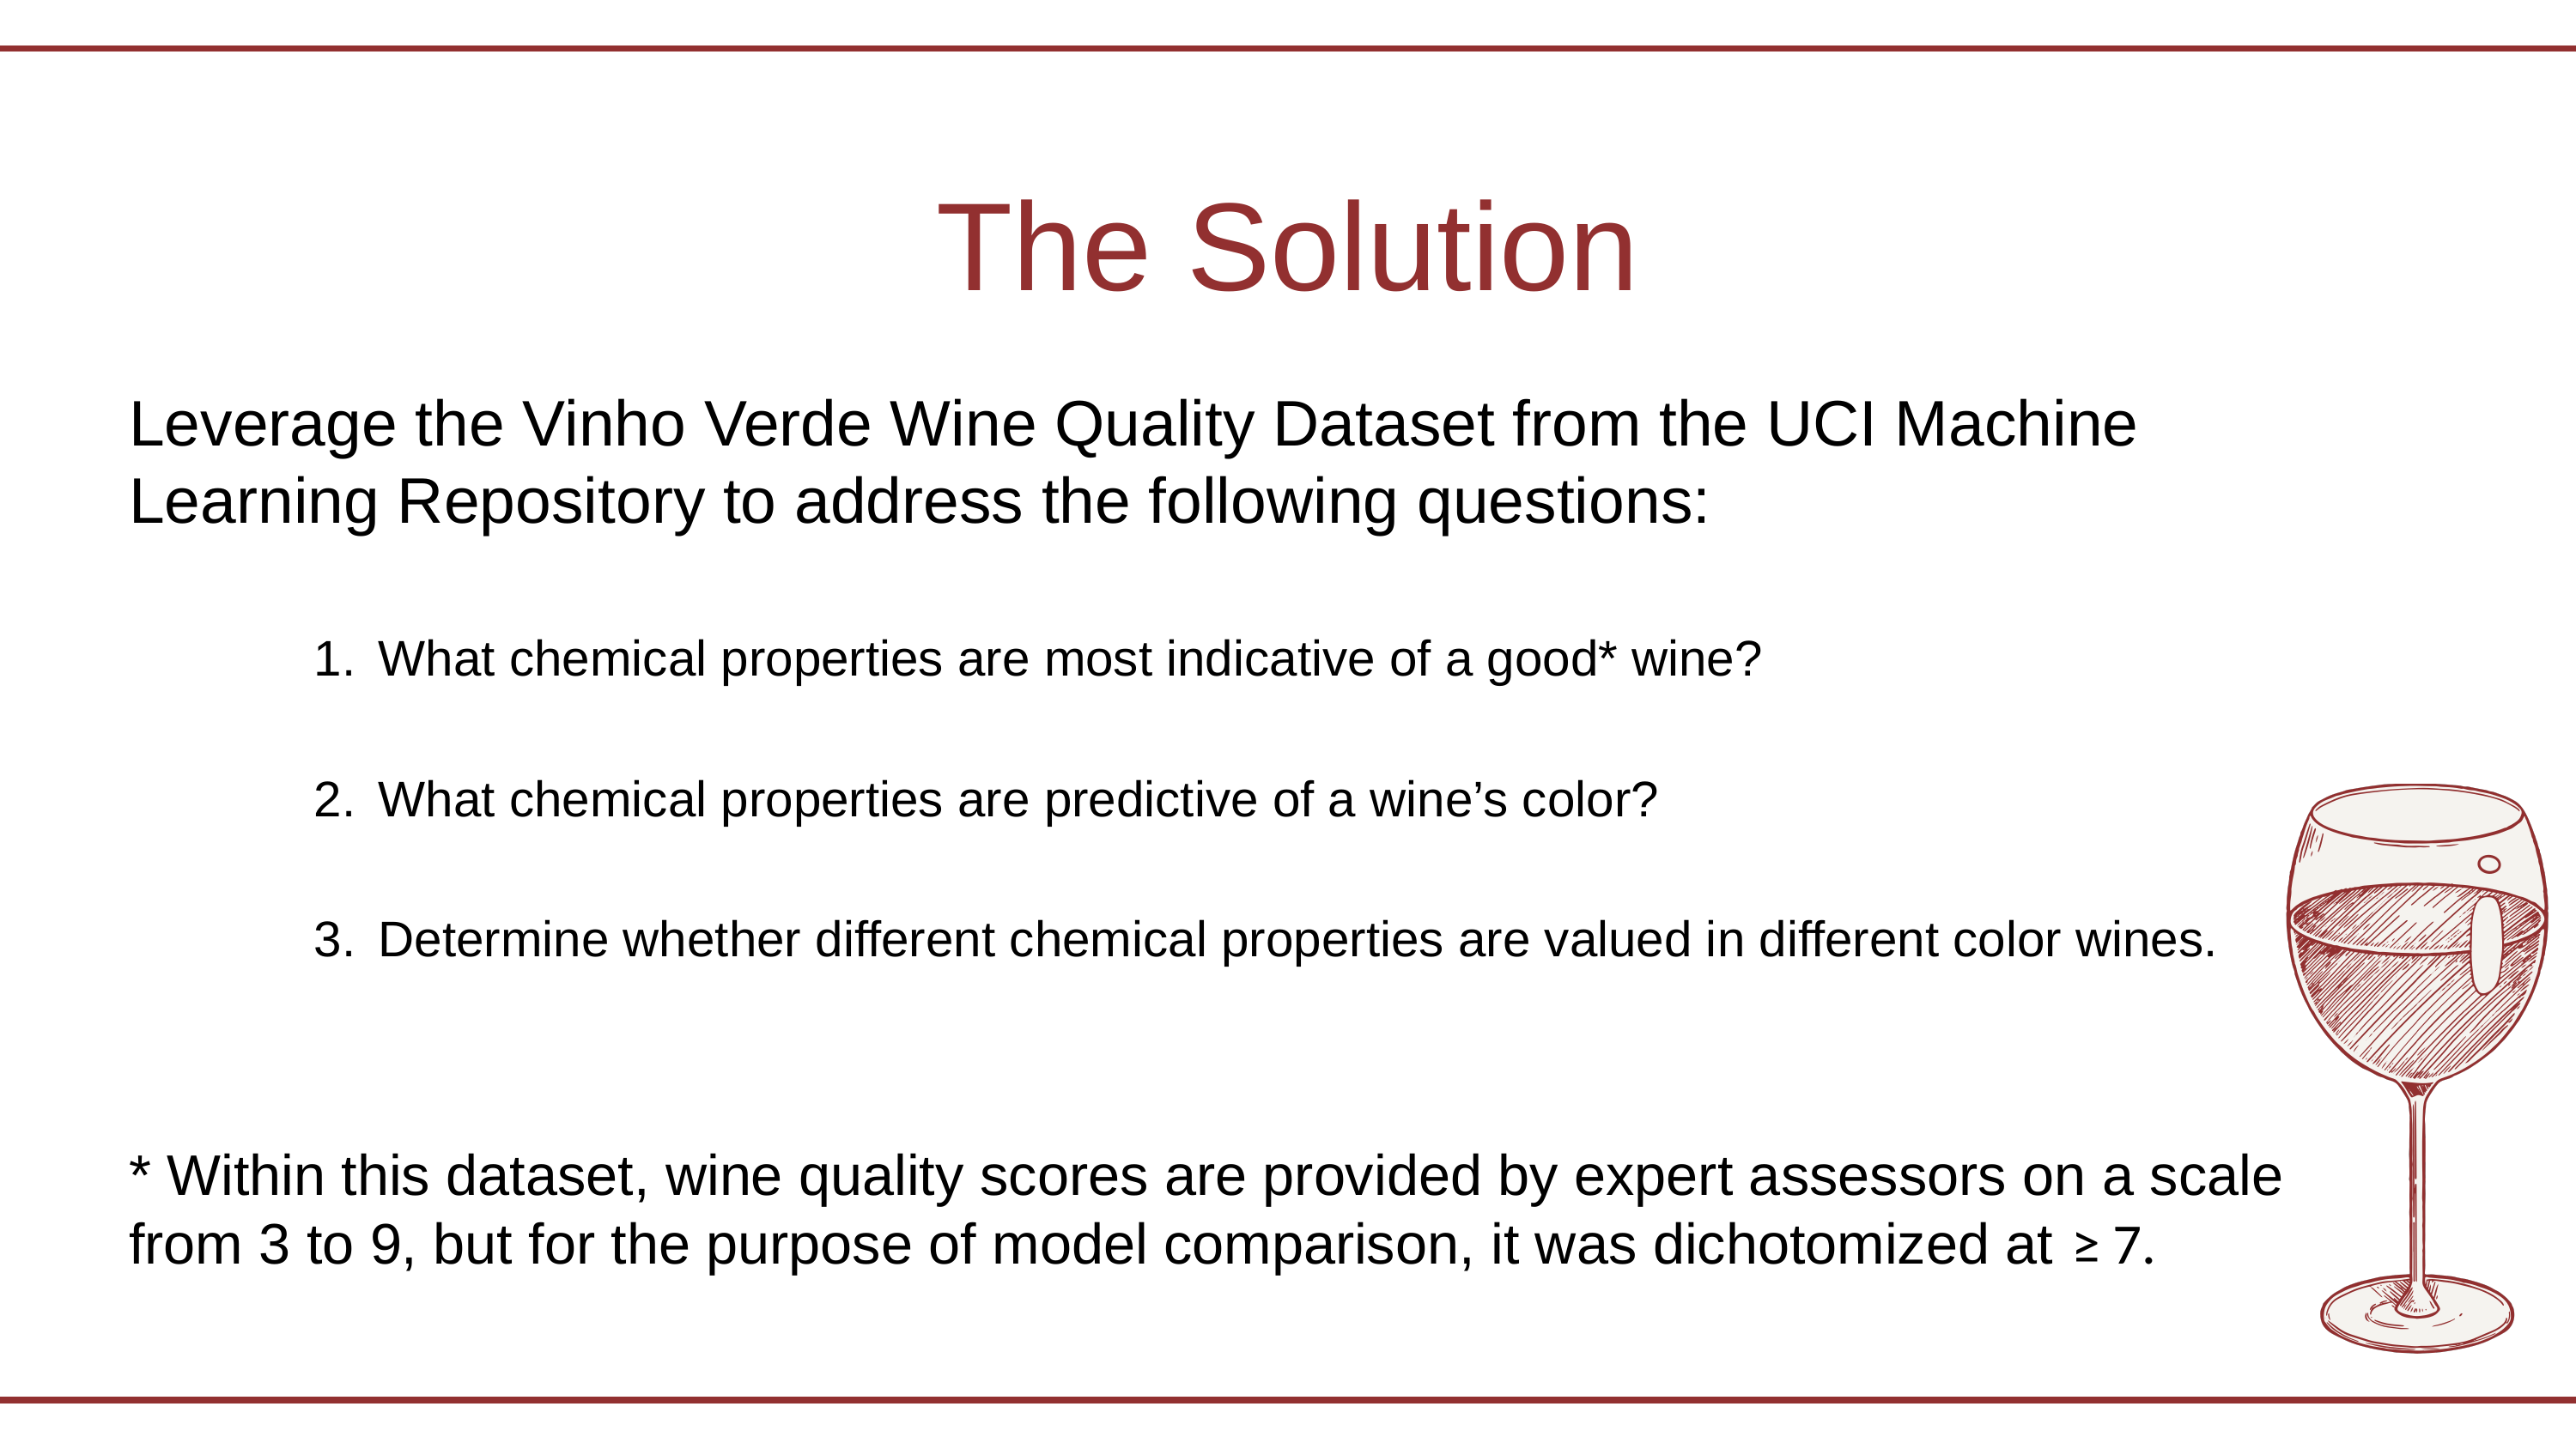

The Solution
Leverage the Vinho Verde Wine Quality Dataset from the UCI Machine Learning Repository to address the following questions:

What chemical properties are most indicative of a good* wine?

What chemical properties are predictive of a wine’s color?

Determine whether different chemical properties are valued in different color wines.

* Within this dataset, wine quality scores are provided by expert assessors on a scale from 3 to 9, but for the purpose of model comparison, it was dichotomized at ≥ 7.

.